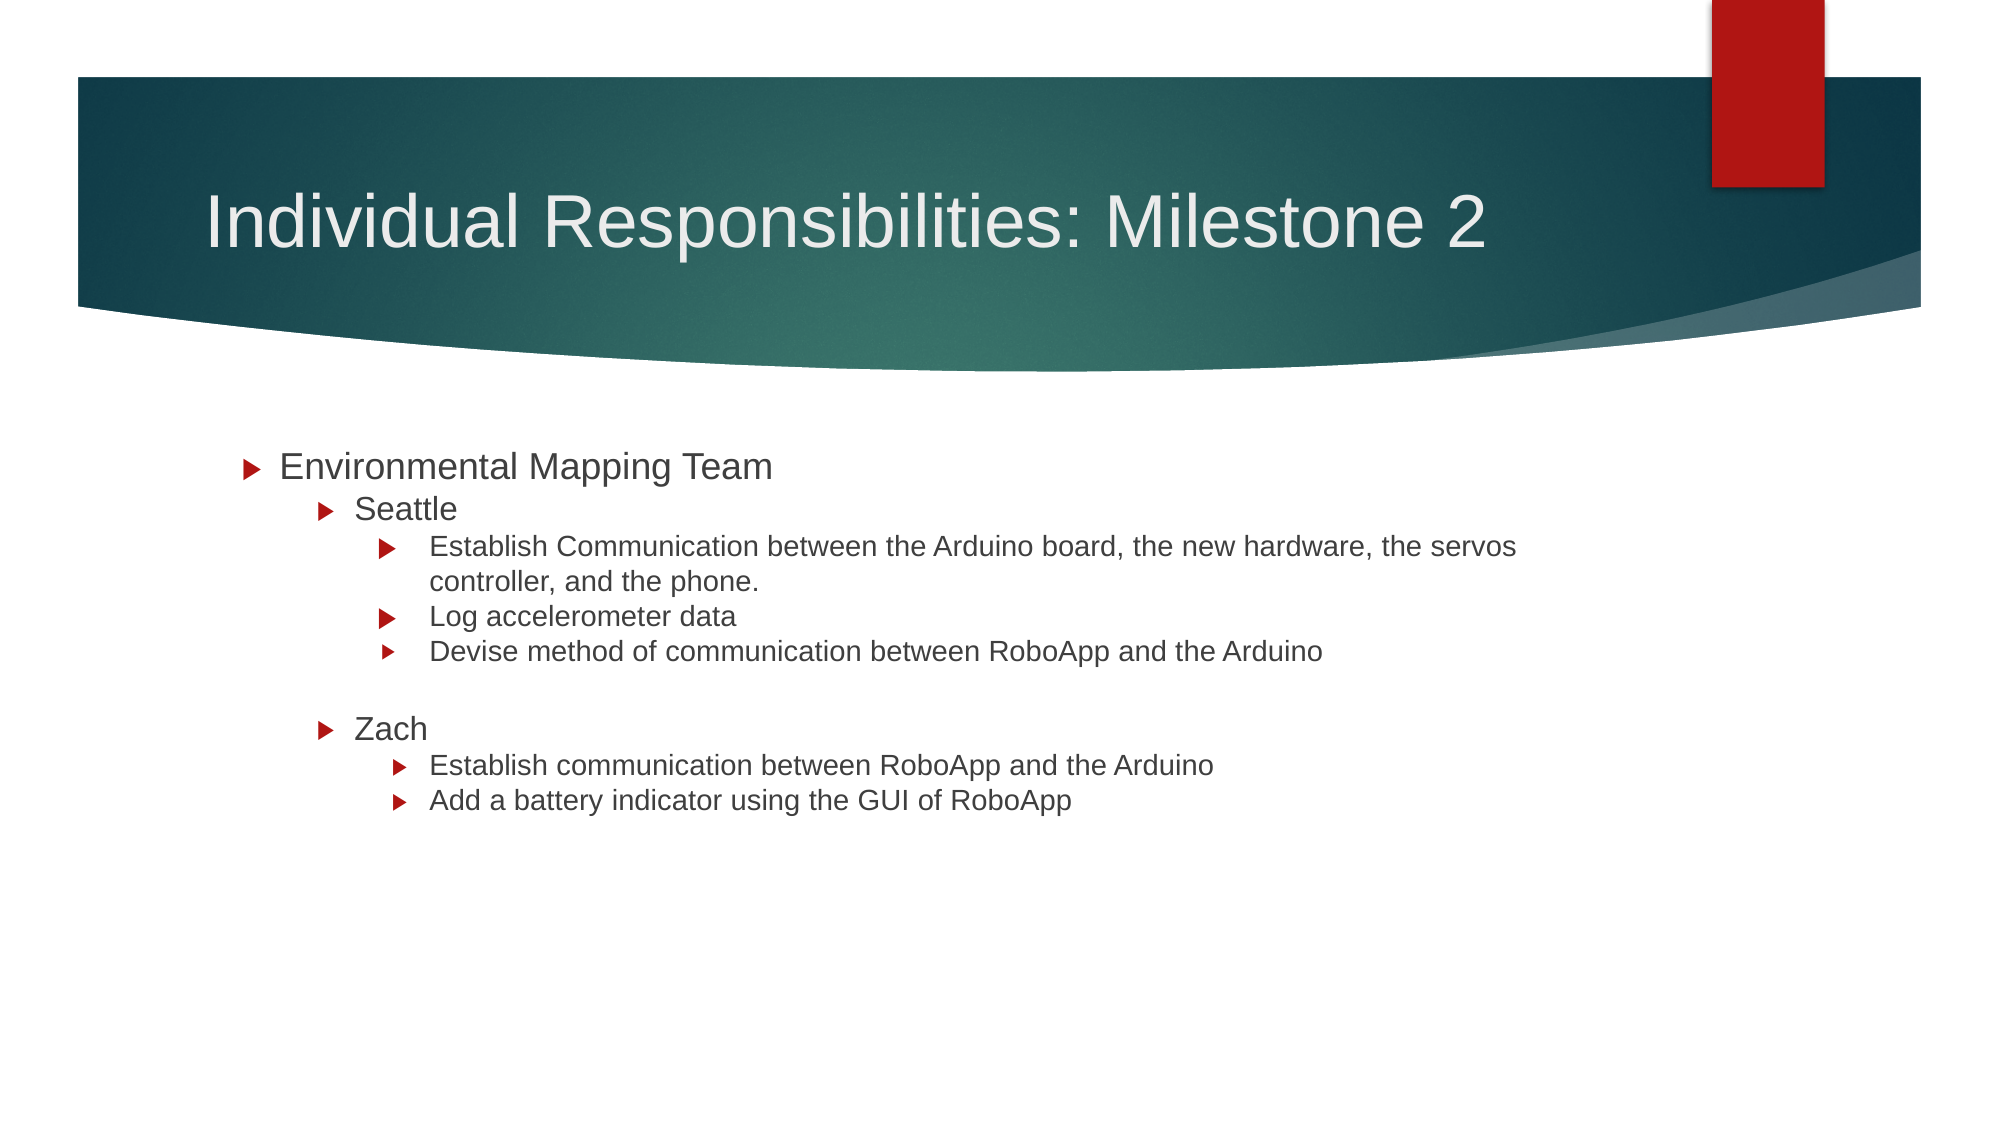

# Individual Responsibilities: Milestone 2
Environmental Mapping Team
Seattle
Establish Communication between the Arduino board, the new hardware, the servos controller, and the phone.
Log accelerometer data
Devise method of communication between RoboApp and the Arduino
Zach
Establish communication between RoboApp and the Arduino
Add a battery indicator using the GUI of RoboApp